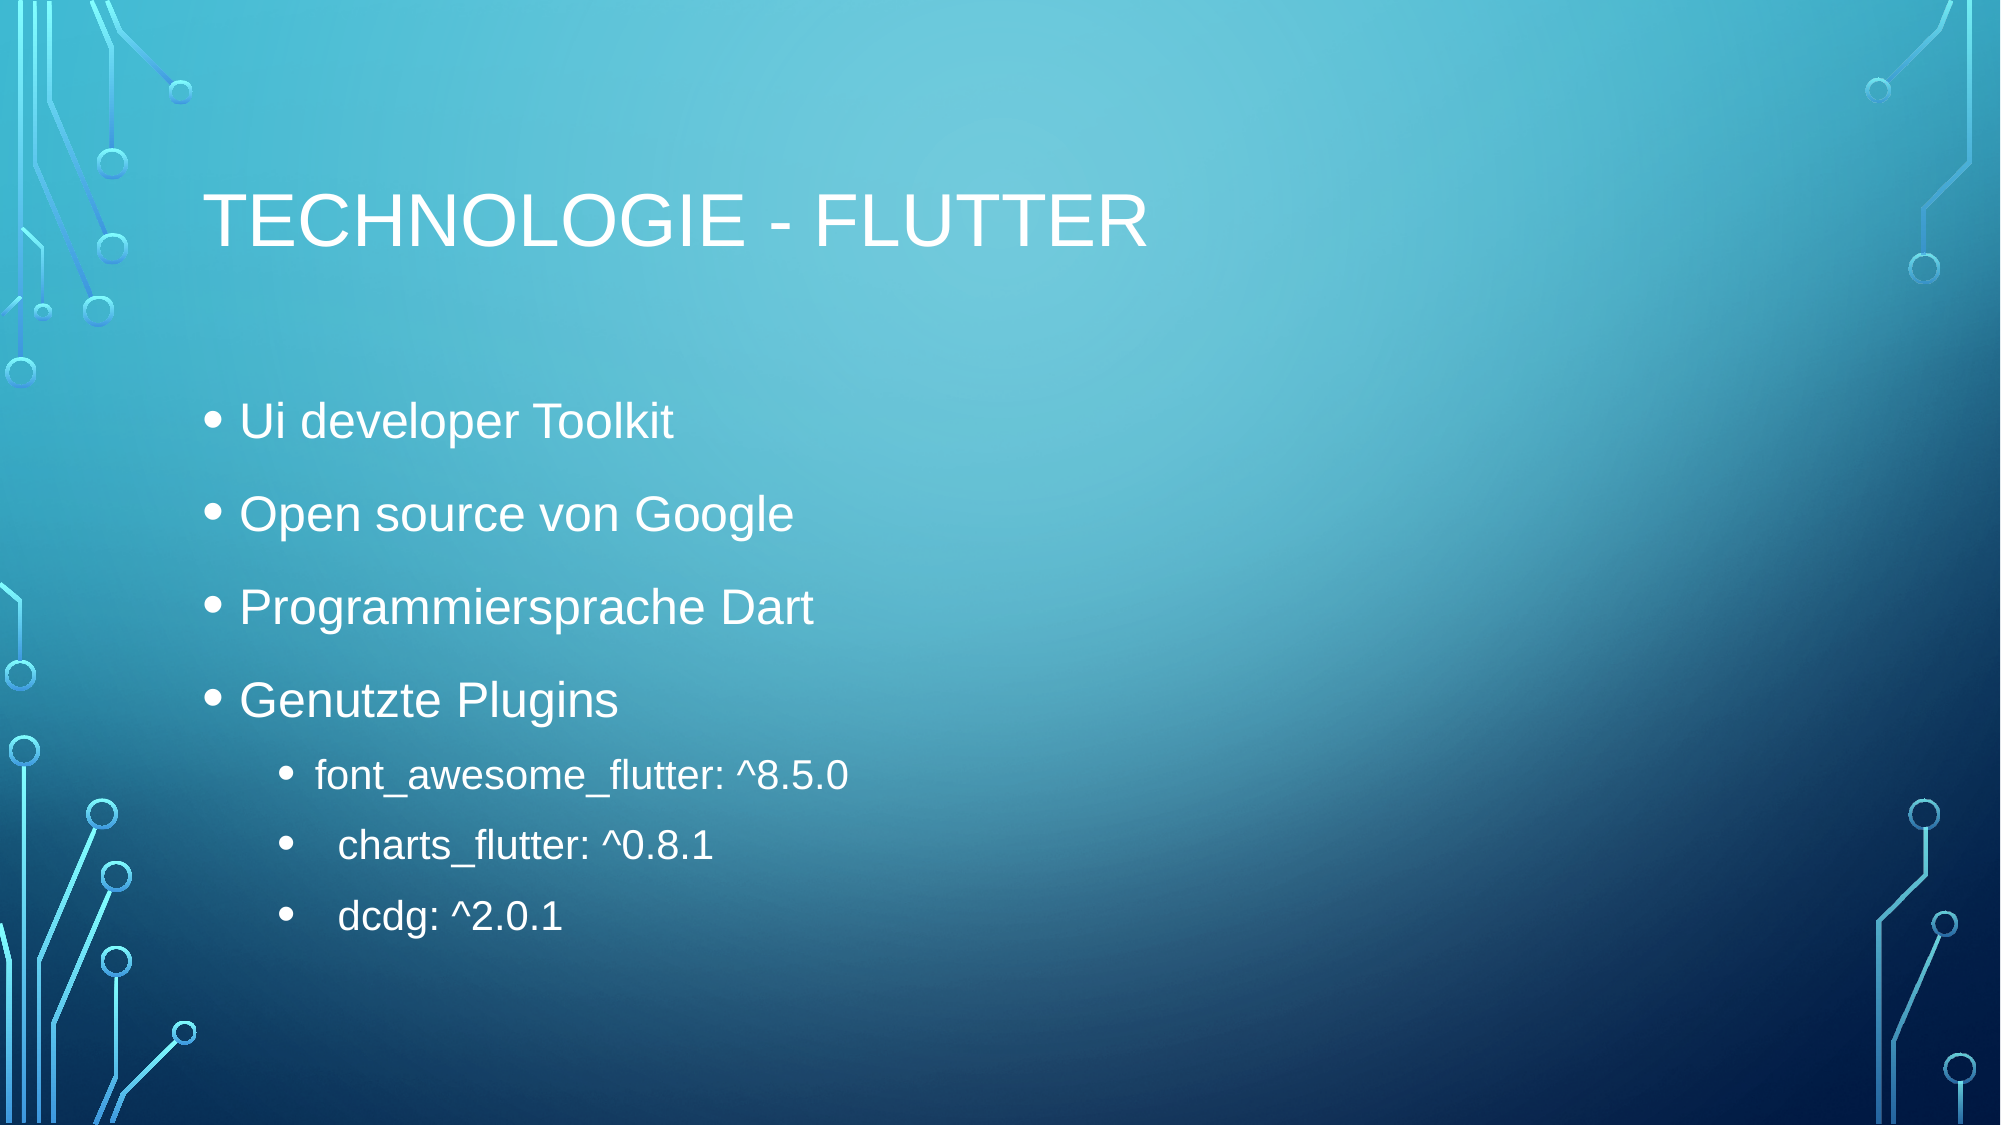

# Technologie - Flutter
Ui developer Toolkit
Open source von Google
Programmiersprache Dart
Genutzte Plugins
font_awesome_flutter: ^8.5.0
  charts_flutter: ^0.8.1
  dcdg: ^2.0.1